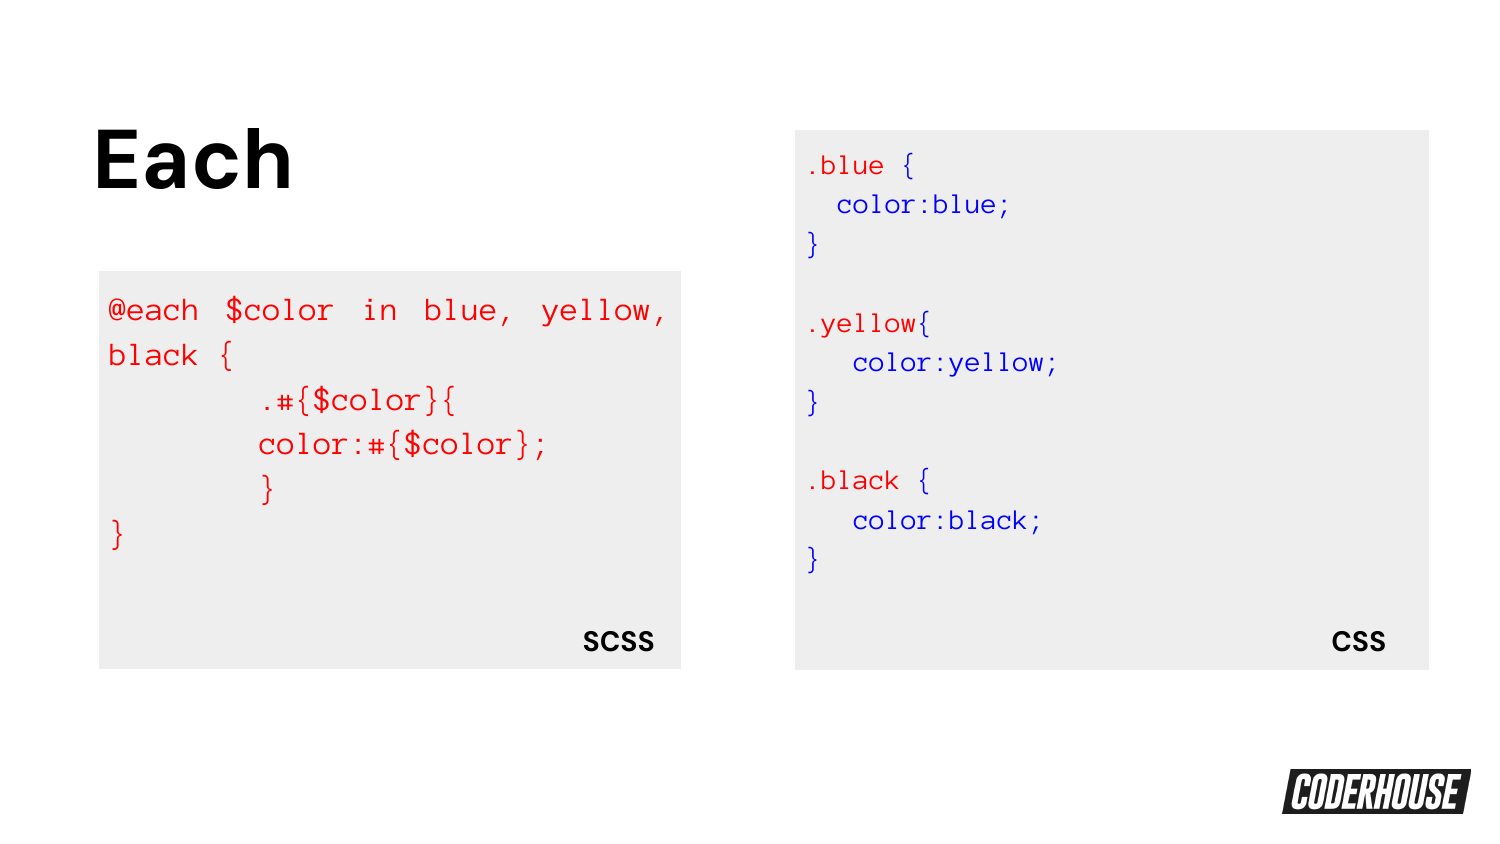

Each
| .blue { color:blue; } .yellow{ color:yellow; } .black { color:black; } |
| --- |
|  |
| @each $color in blue, yellow, black { .#{$color}{ color:#{$color}; } } |
| --- |
|  |
SCSS
CSS